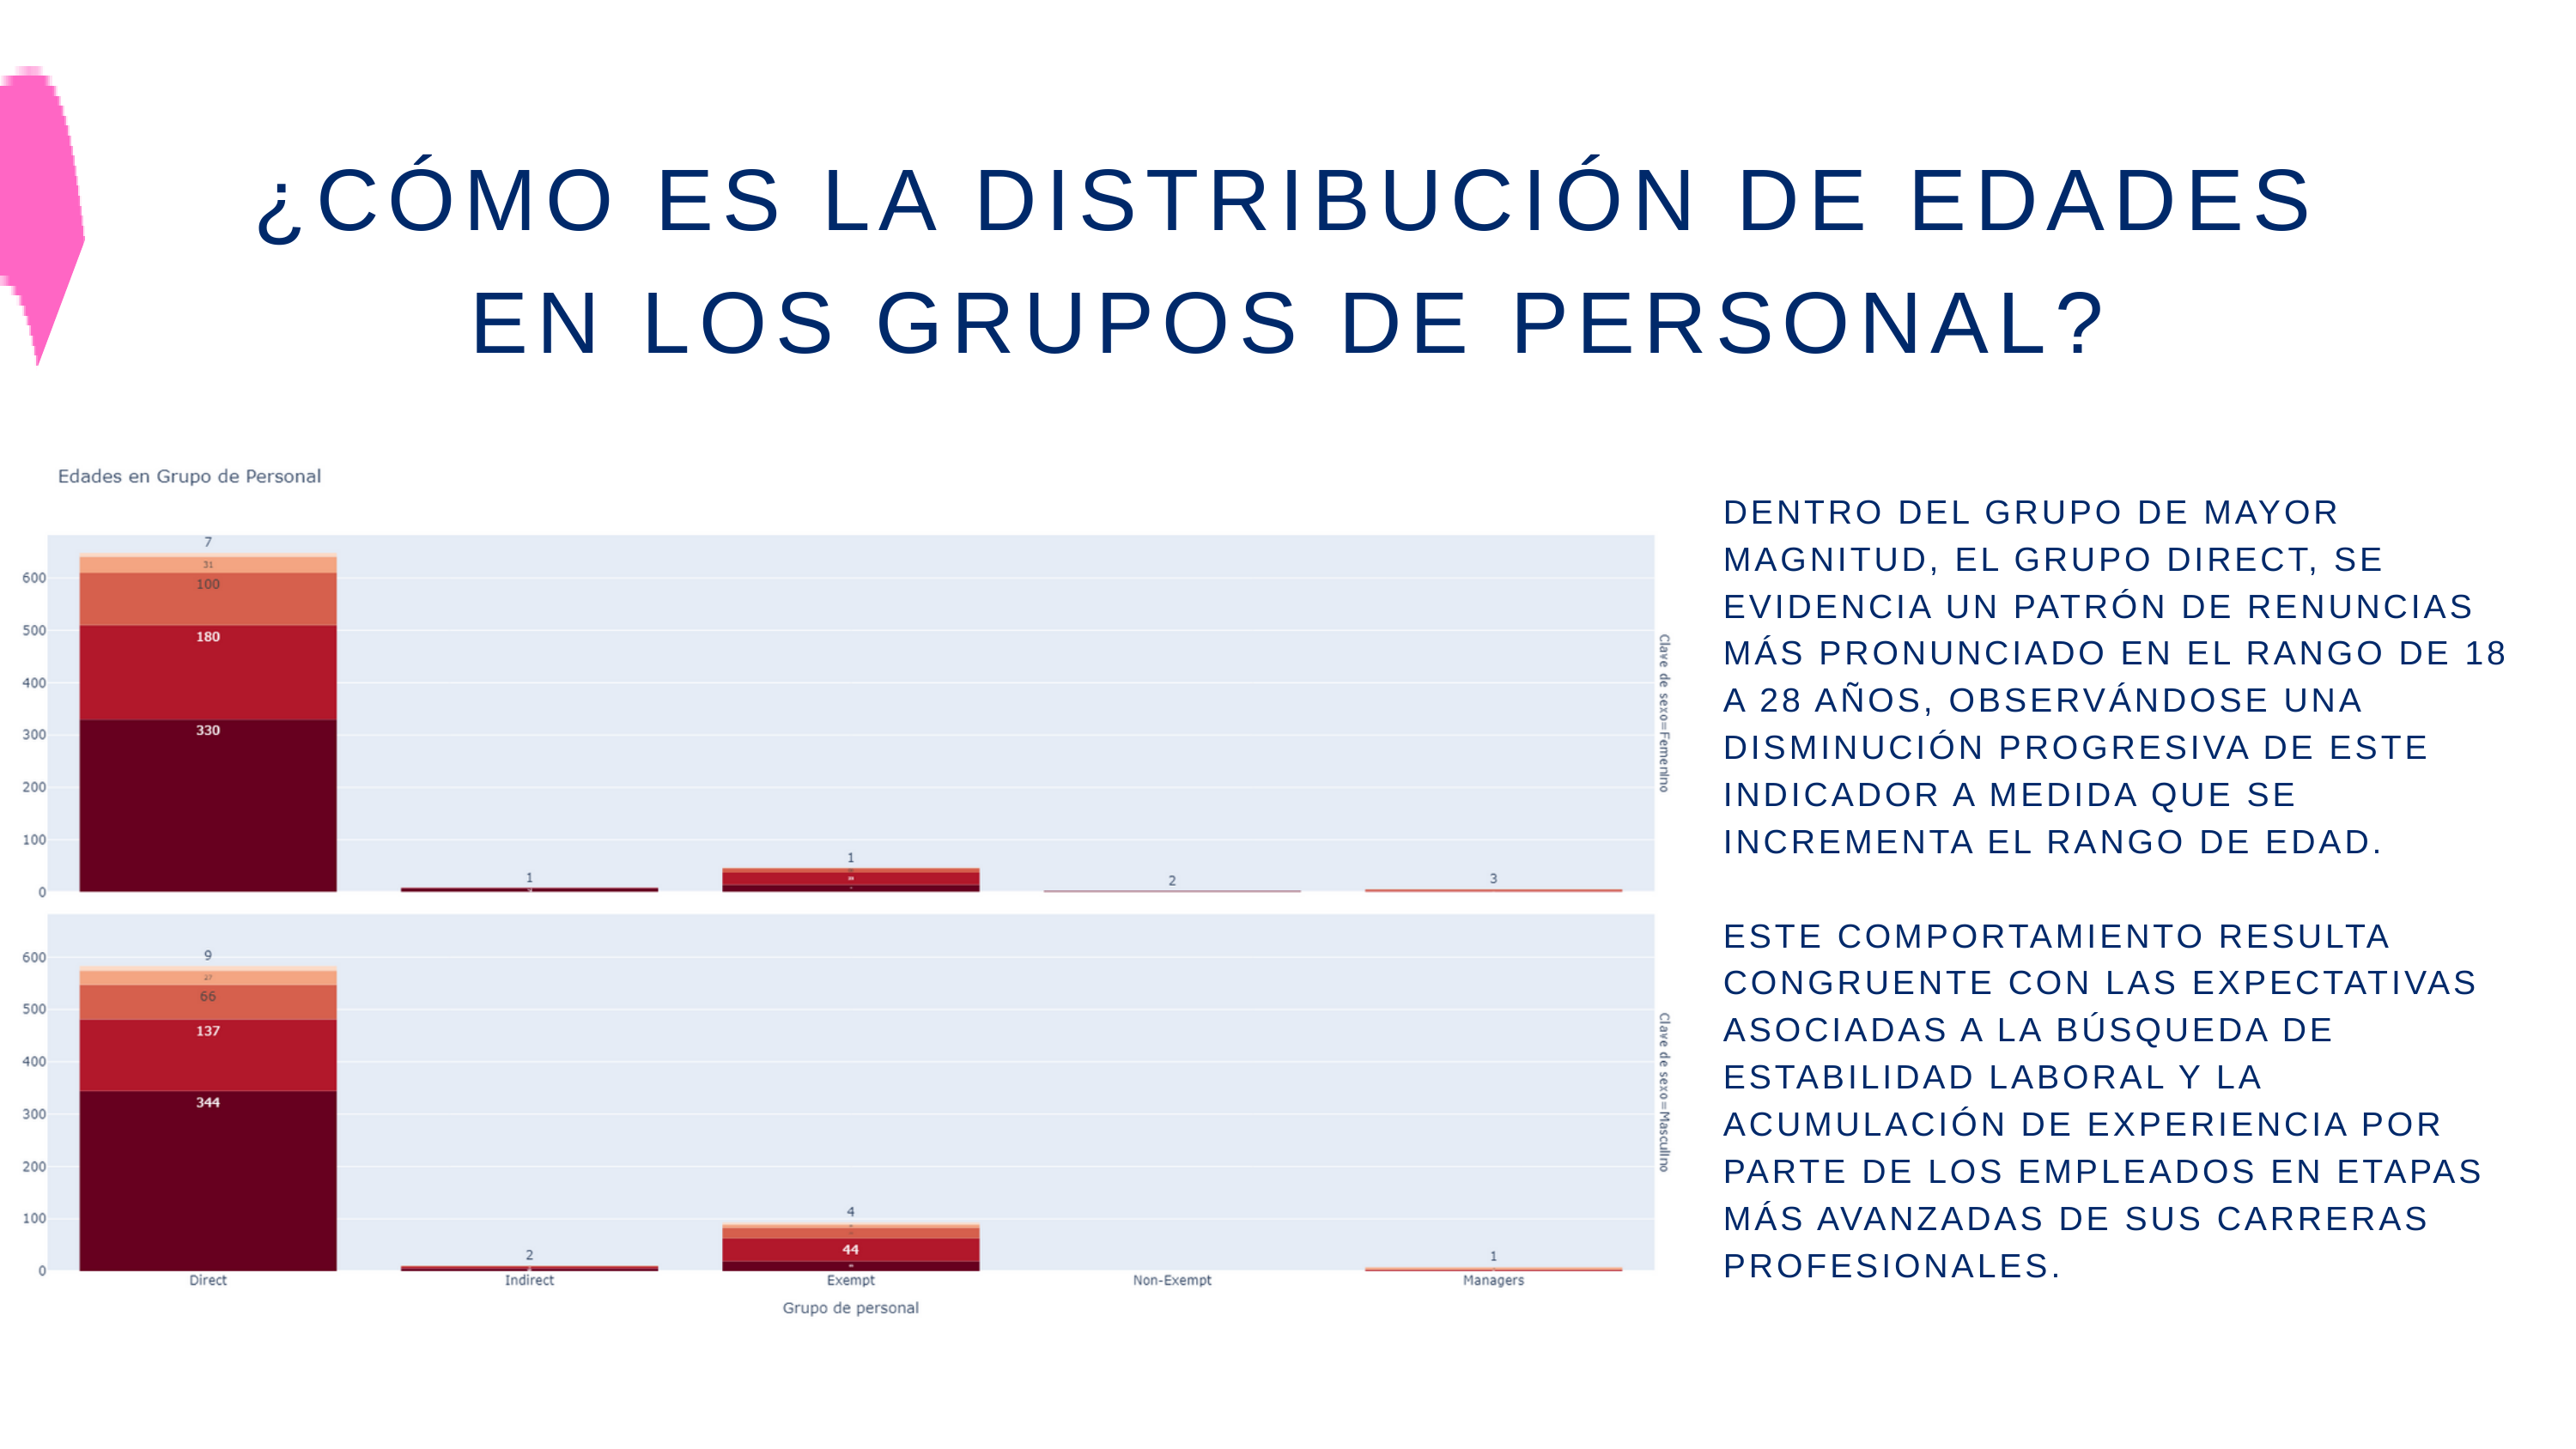

¿CÓMO ES LA DISTRIBUCIÓN DE EDADES EN LOS GRUPOS DE PERSONAL?

DENTRO DEL GRUPO DE MAYOR MAGNITUD, EL GRUPO DIRECT, SE EVIDENCIA UN PATRÓN DE RENUNCIAS MÁS PRONUNCIADO EN EL RANGO DE 18 A 28 AÑOS, OBSERVÁNDOSE UNA DISMINUCIÓN PROGRESIVA DE ESTE INDICADOR A MEDIDA QUE SE INCREMENTA EL RANGO DE EDAD.

ESTE COMPORTAMIENTO RESULTA CONGRUENTE CON LAS EXPECTATIVAS ASOCIADAS A LA BÚSQUEDA DE ESTABILIDAD LABORAL Y LA ACUMULACIÓN DE EXPERIENCIA POR PARTE DE LOS EMPLEADOS EN ETAPAS MÁS AVANZADAS DE SUS CARRERAS PROFESIONALES.